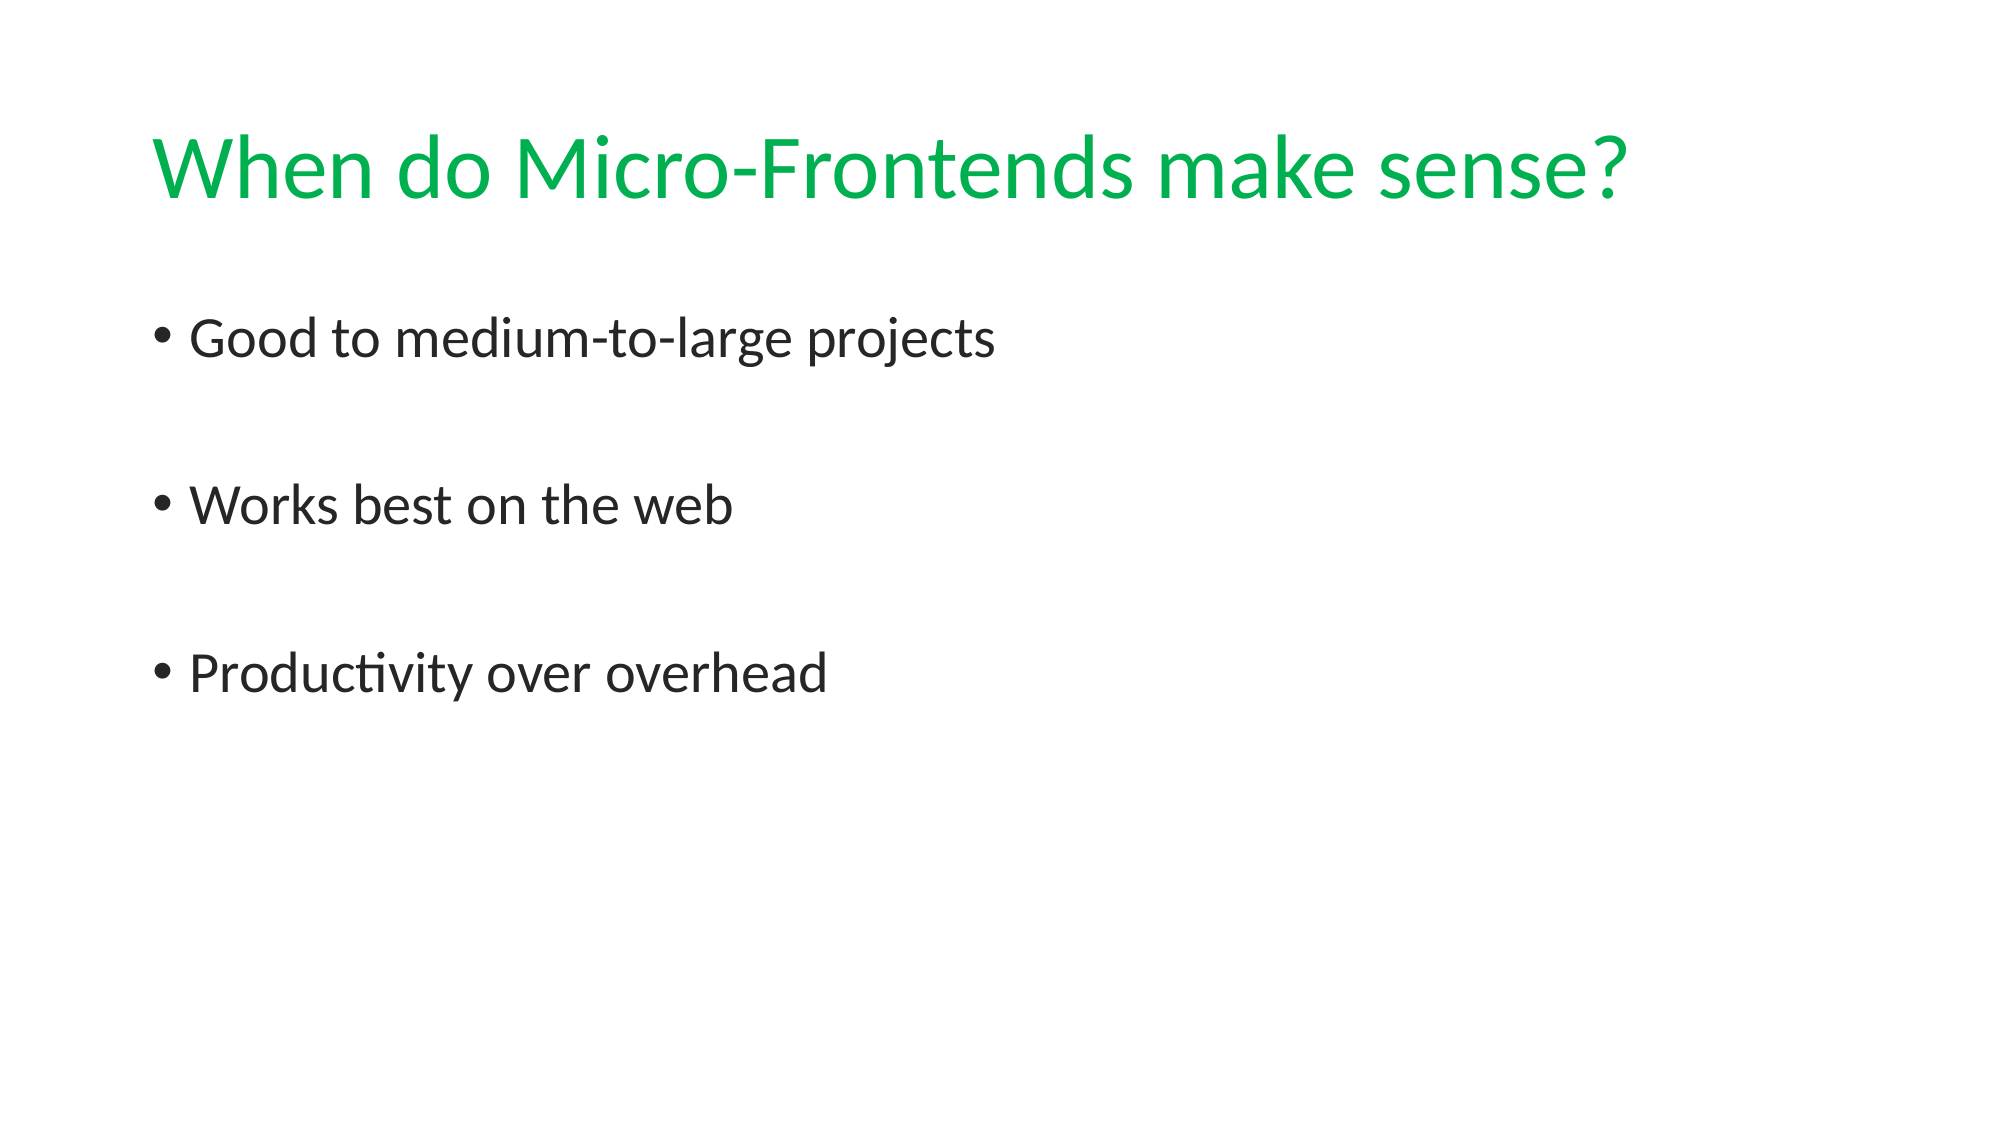

# When do Micro-Frontends make sense?
Good to medium-to-large projects

Works best on the web

Productivity over overhead